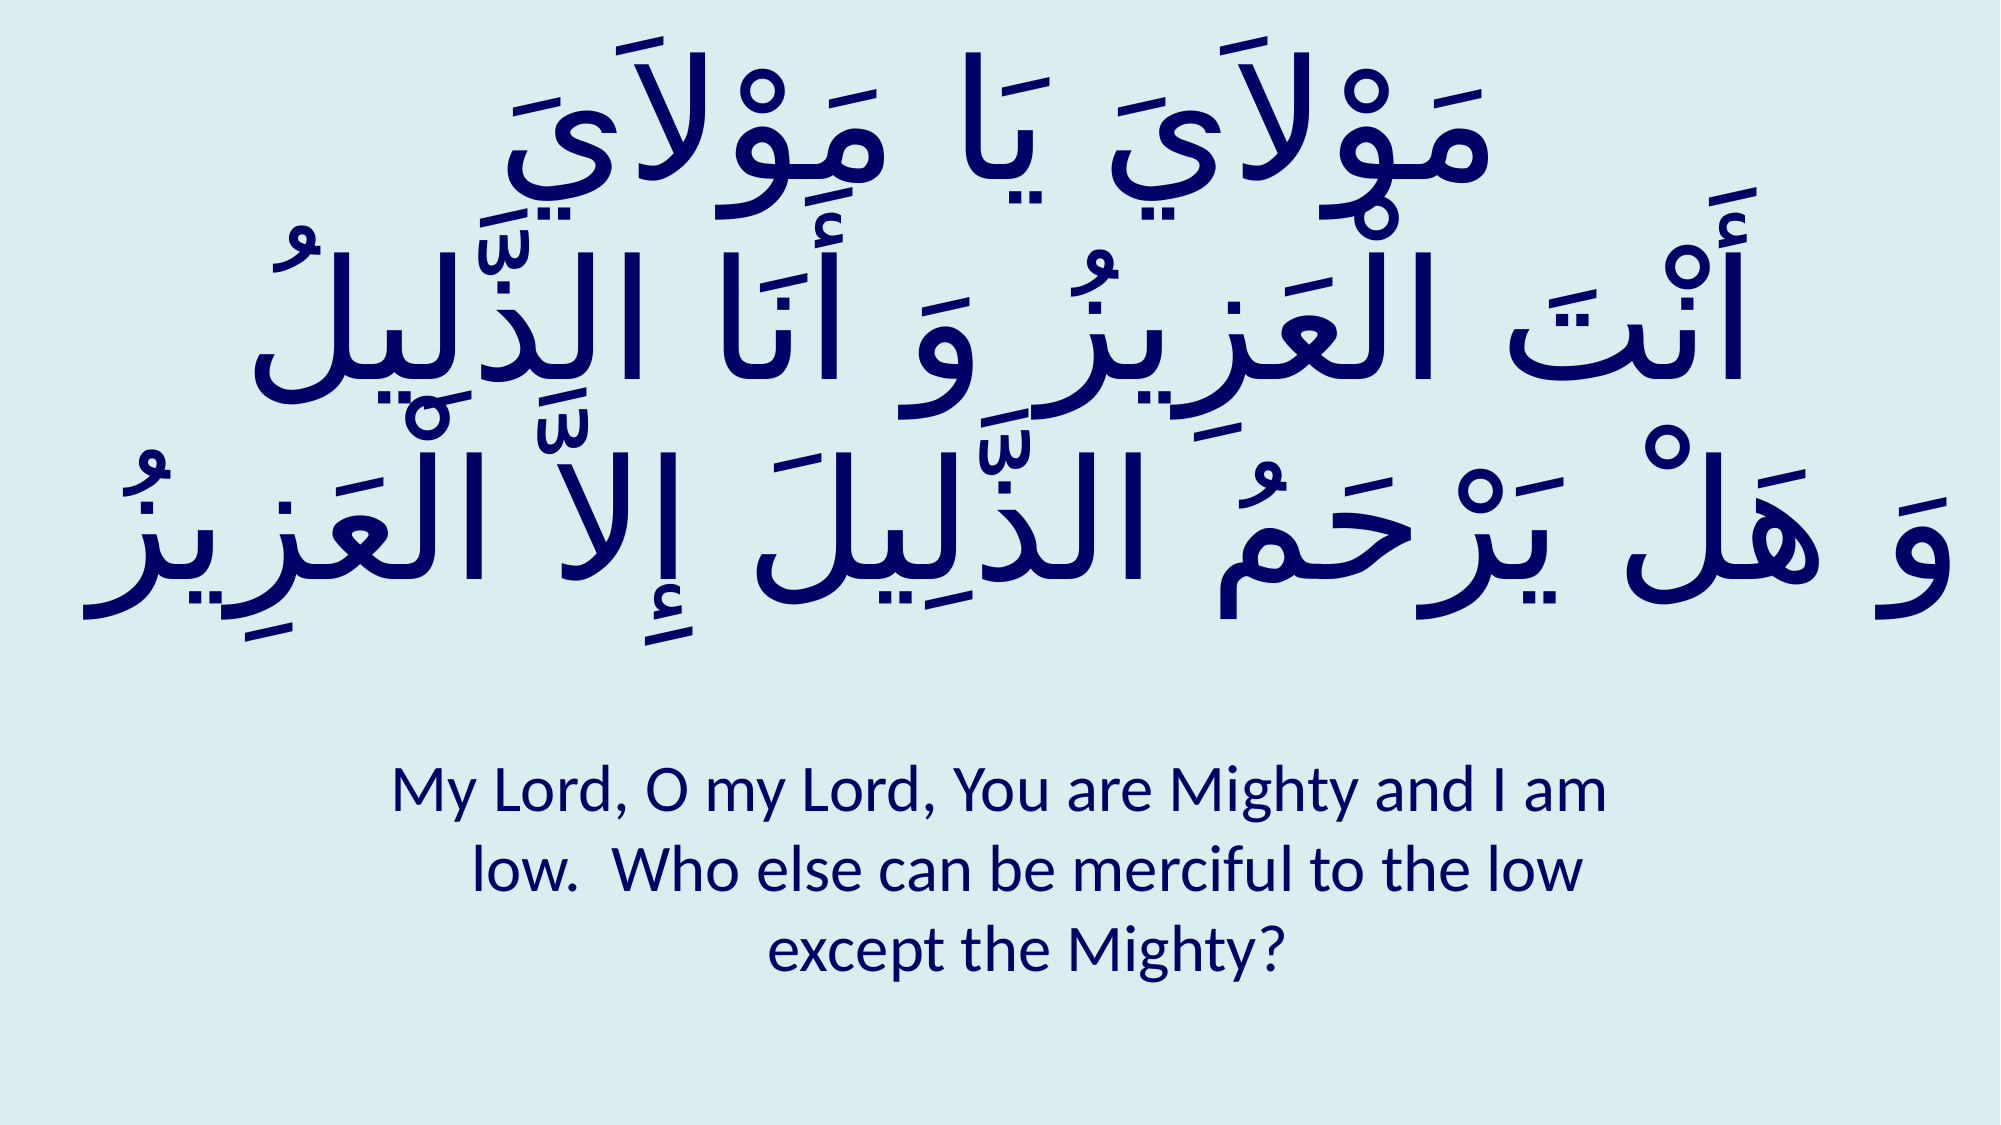

# مَوْلاَيَ يَا مَوْلاَيَ أَنْتَ الْعَزِيزُ وَ أَنَا الذَّلِيلُ وَ هَلْ يَرْحَمُ الذَّلِيلَ إِلاَّ الْعَزِيزُ
My Lord, O my Lord, You are Mighty and I am low.  Who else can be merciful to the low except the Mighty?